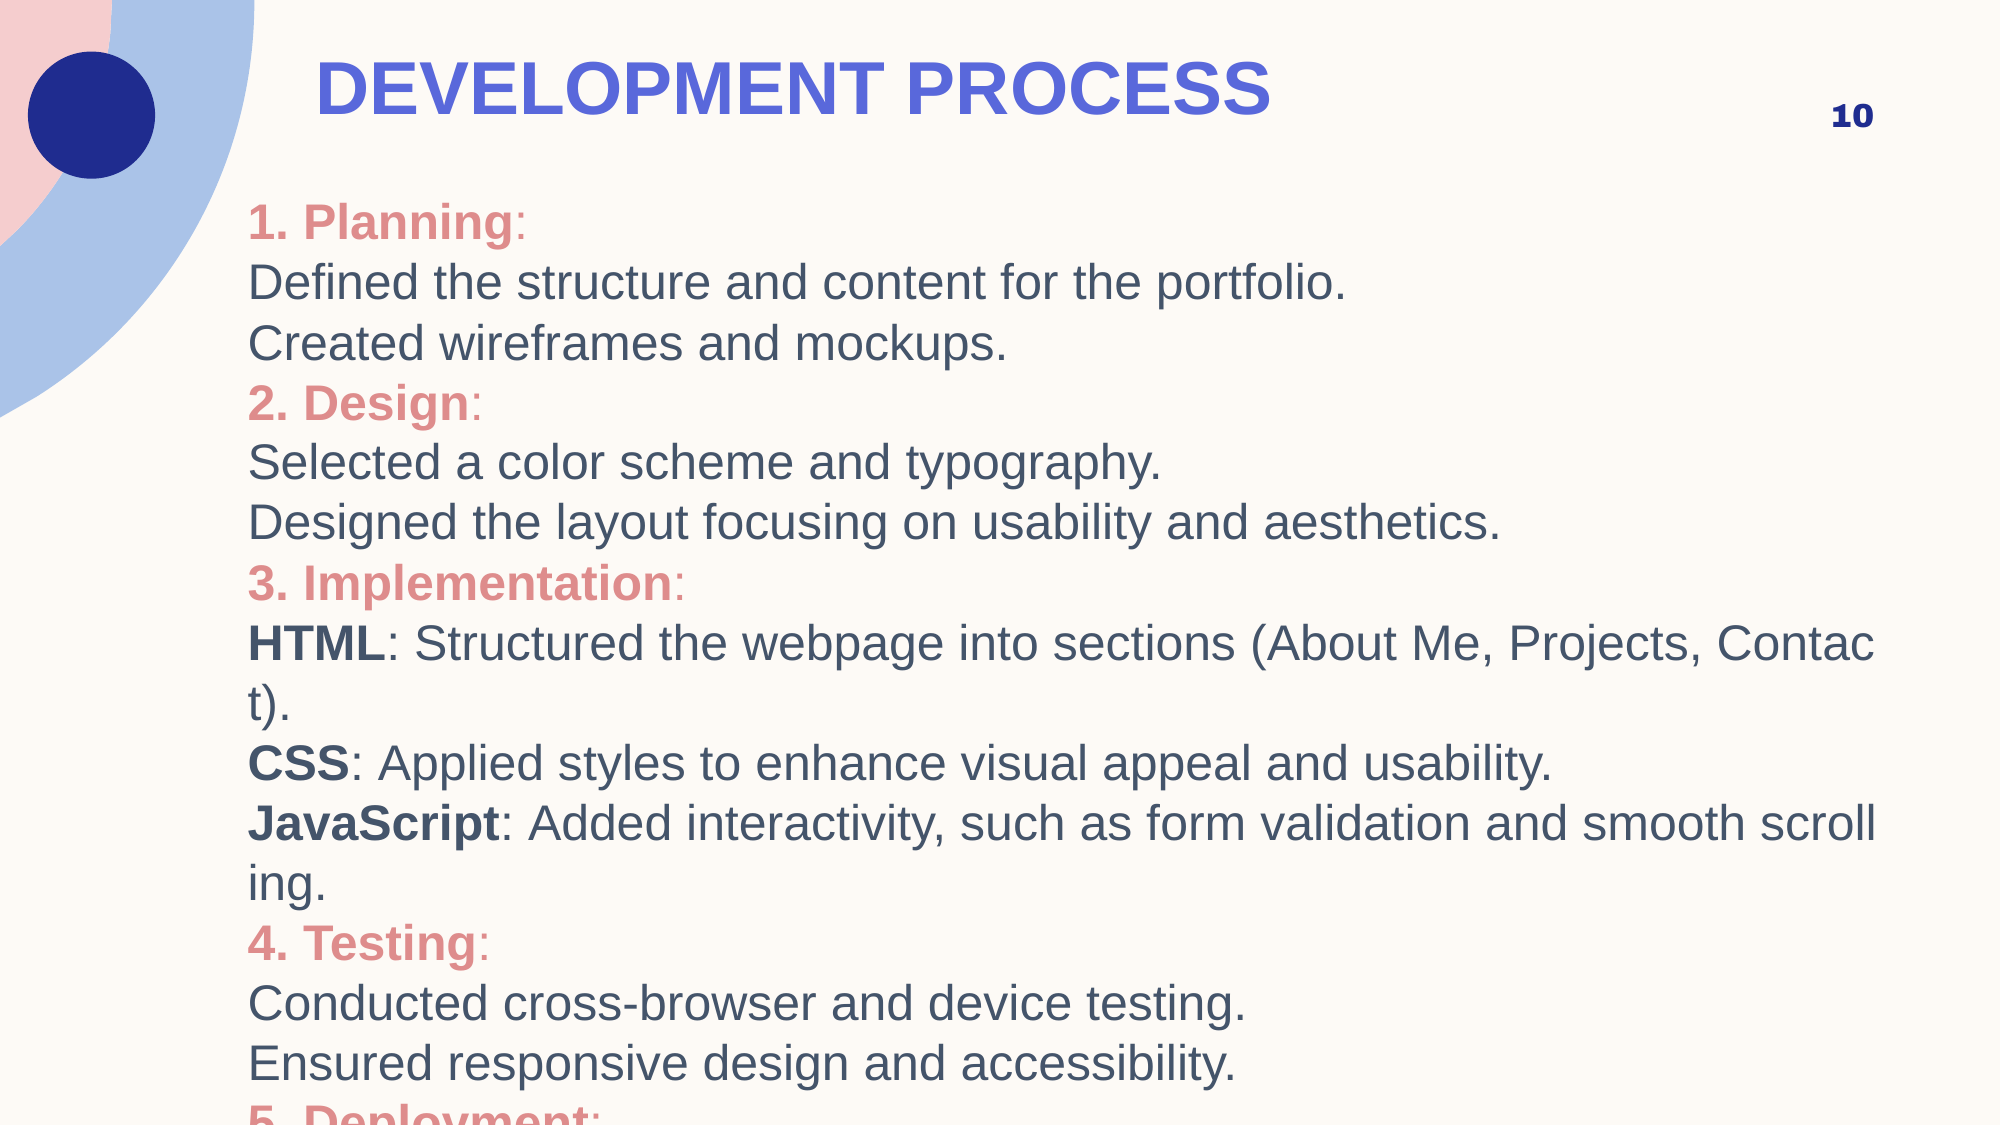

# Development Process
10

1. Planning:
Defined the structure and content for the portfolio.
Created wireframes and mockups.
2. Design:
Selected a color scheme and typography.
Designed the layout focusing on usability and aesthetics.
3. Implementation:
HTML: Structured the webpage into sections (About Me, Projects, Contact).
CSS: Applied styles to enhance visual appeal and usability.
JavaScript: Added interactivity, such as form validation and smooth scrolling.
4. Testing:
Conducted cross-browser and device testing.
Ensured responsive design and accessibility.
5. Deployment:
Deployed the website on a web server for public access.

|  |  |  |  |
| --- | --- | --- | --- |
|  |  |  |  |
|  |  |  |  |
|  |  |  |  |
|  |  |  |  |
|  |  |  |  |